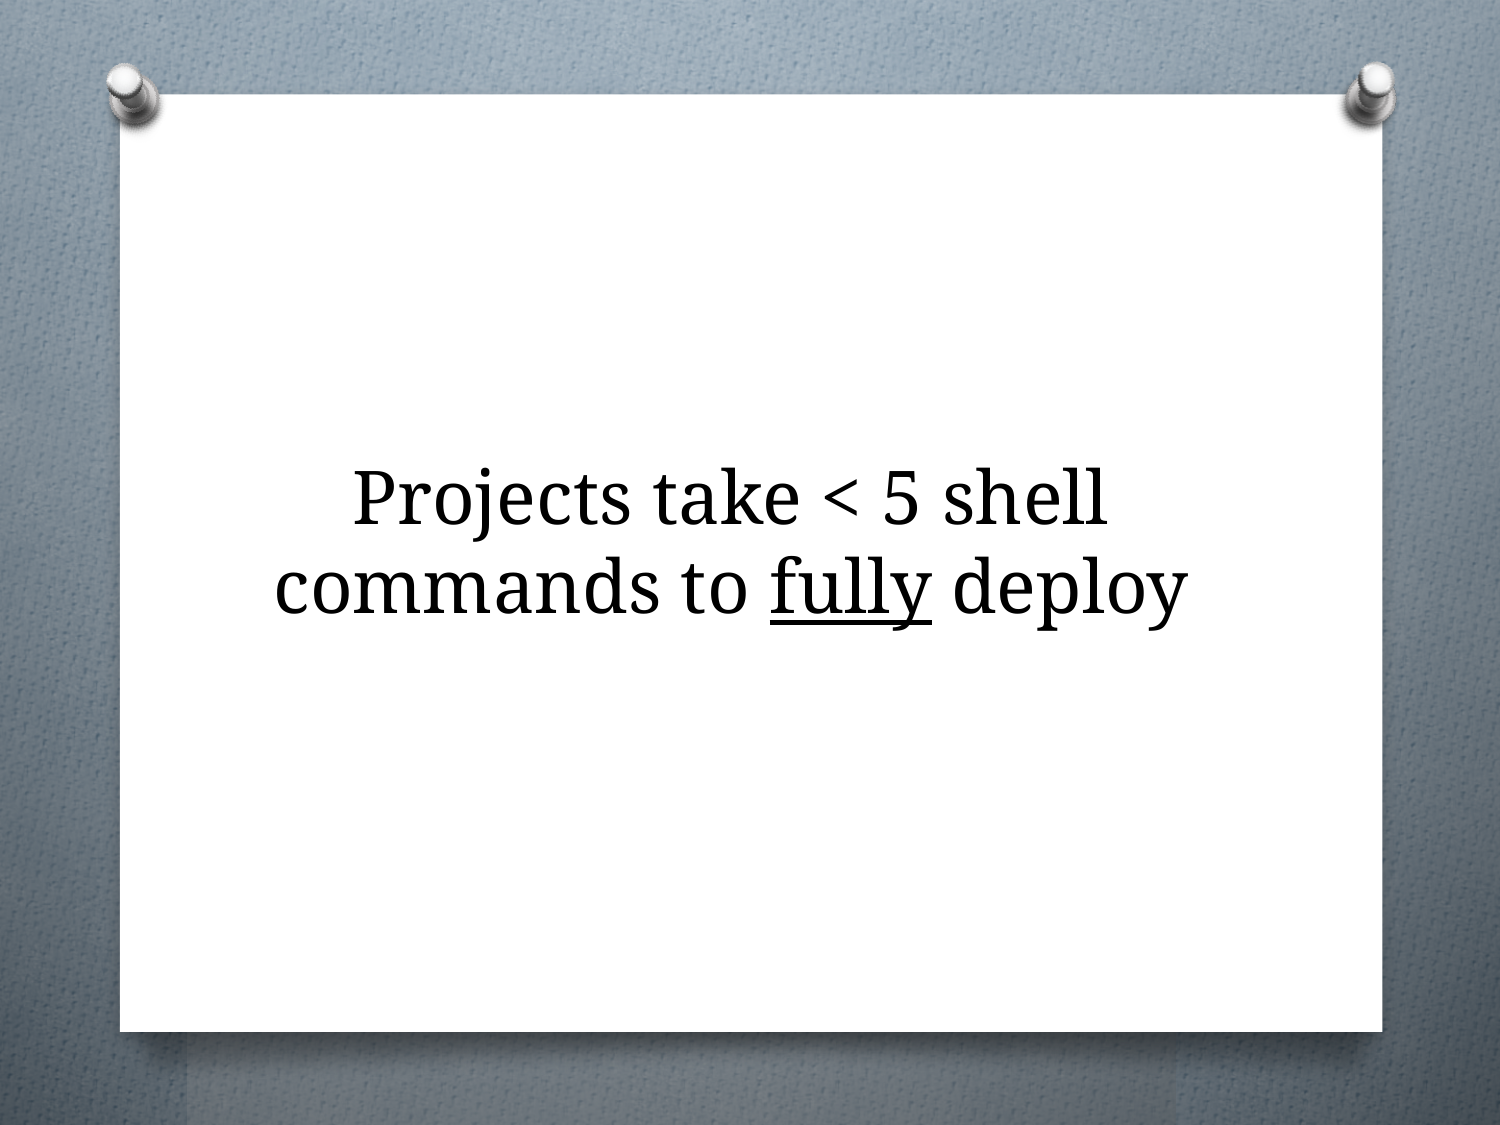

# Projects take < 5 shell commands to fully deploy